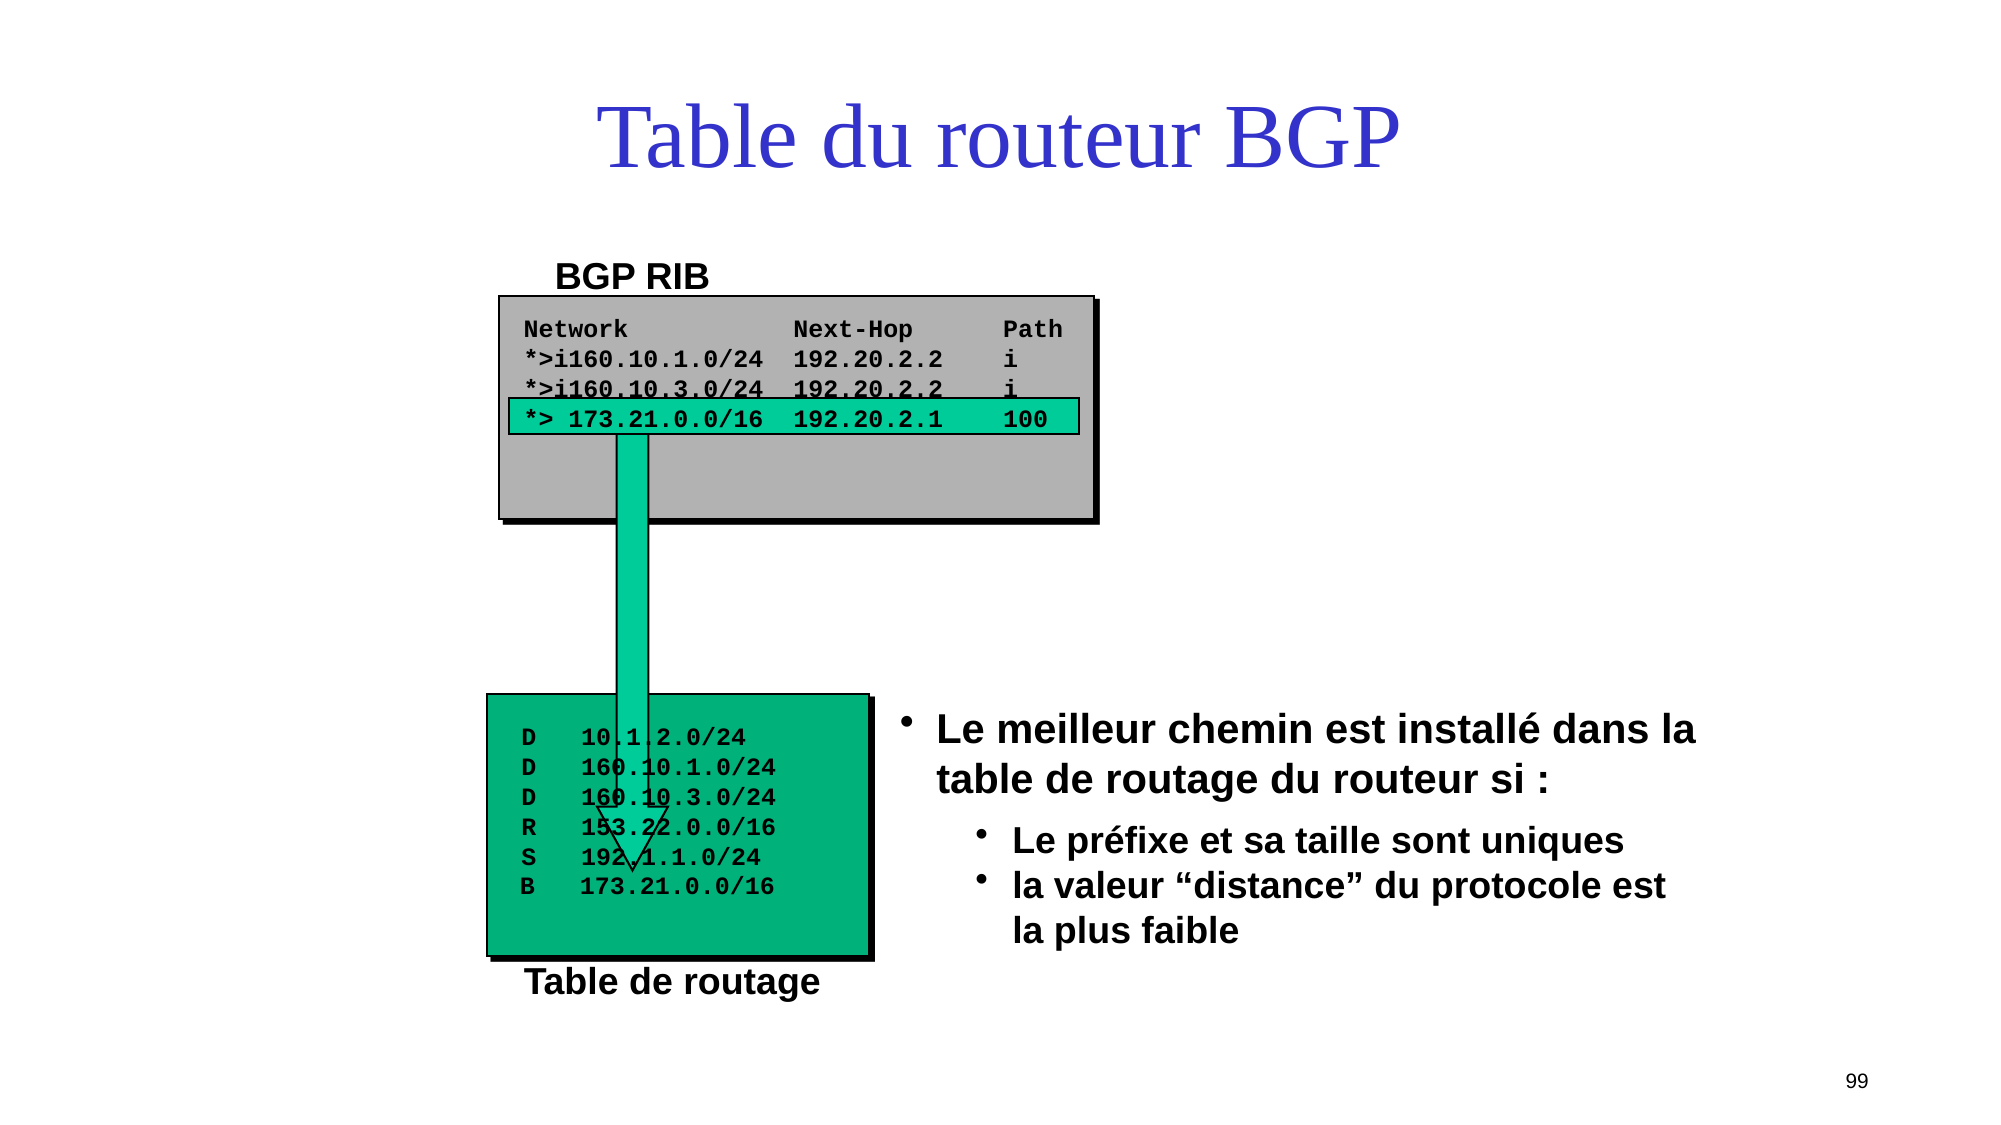

# Table du routeur BGP
BGP RIB

Network           Next-Hop      Path
*>i160.10.1.0/24  192.20.2.2    i
*>i160.10.3.0/24  192.20.2.2    i
*> 173.21.0.0/16  192.20.2.1    100

Le meilleur chemin est installé dans la
table de routage du routeur si :
D   10.1.2.0/24
D   160.10.1.0/24
D   160.10.3.0/24
R   153.22.0.0/16
S   192.1.1.0/24
Le préfixe et sa taille sont uniques
la valeur “distance” du protocole est
la plus faible
B   173.21.0.0/16
Table de routage